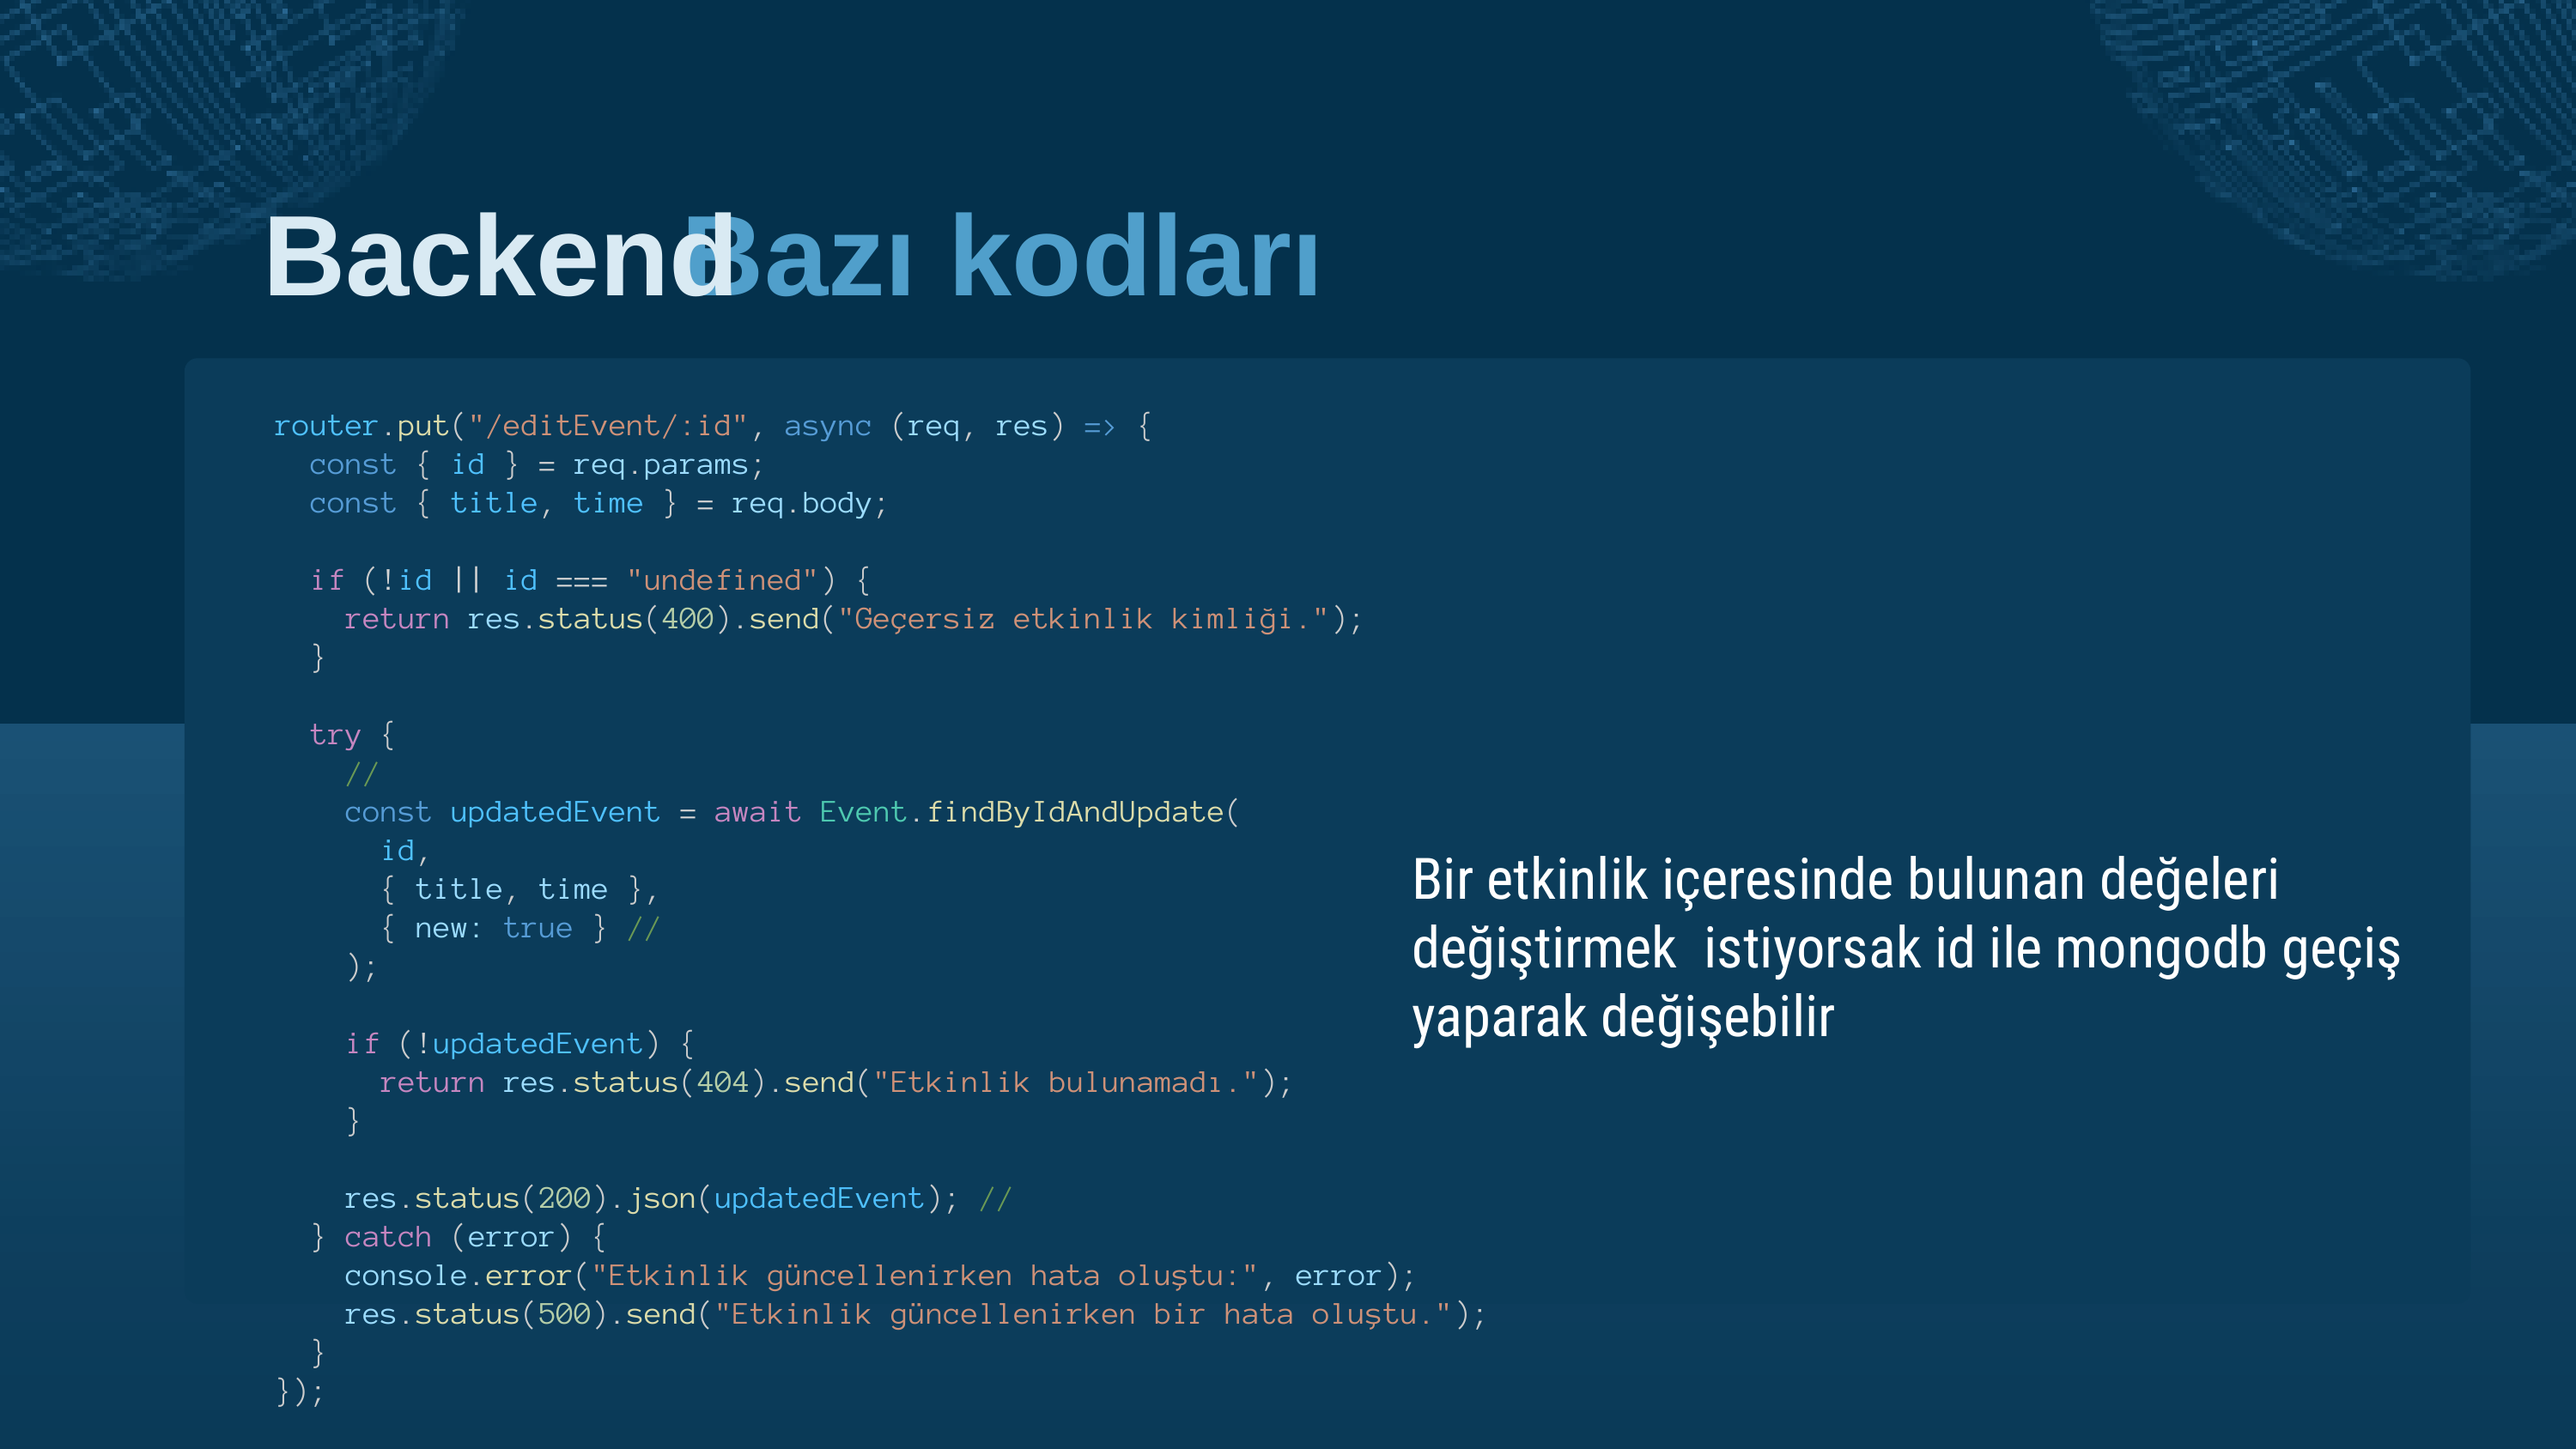

Backend
Bazı kodları

router.put("/editEvent/:id", async (req, res) => {
  const { id } = req.params;
  const { title, time } = req.body;
  if (!id || id === "undefined") {
    return res.status(400).send("Geçersiz etkinlik kimliği.");
  }
  try {
    //
    const updatedEvent = await Event.findByIdAndUpdate(
      id,
      { title, time },
      { new: true } //
    );
    if (!updatedEvent) {
      return res.status(404).send("Etkinlik bulunamadı.");
    }
    res.status(200).json(updatedEvent); //
  } catch (error) {
    console.error("Etkinlik güncellenirken hata oluştu:", error);
    res.status(500).send("Etkinlik güncellenirken bir hata oluştu.");
  }
});

Bir etkinlik içeresinde bulunan değeleri değiştirmek  istiyorsak id ile mongodb geçiş yaparak değişebilir